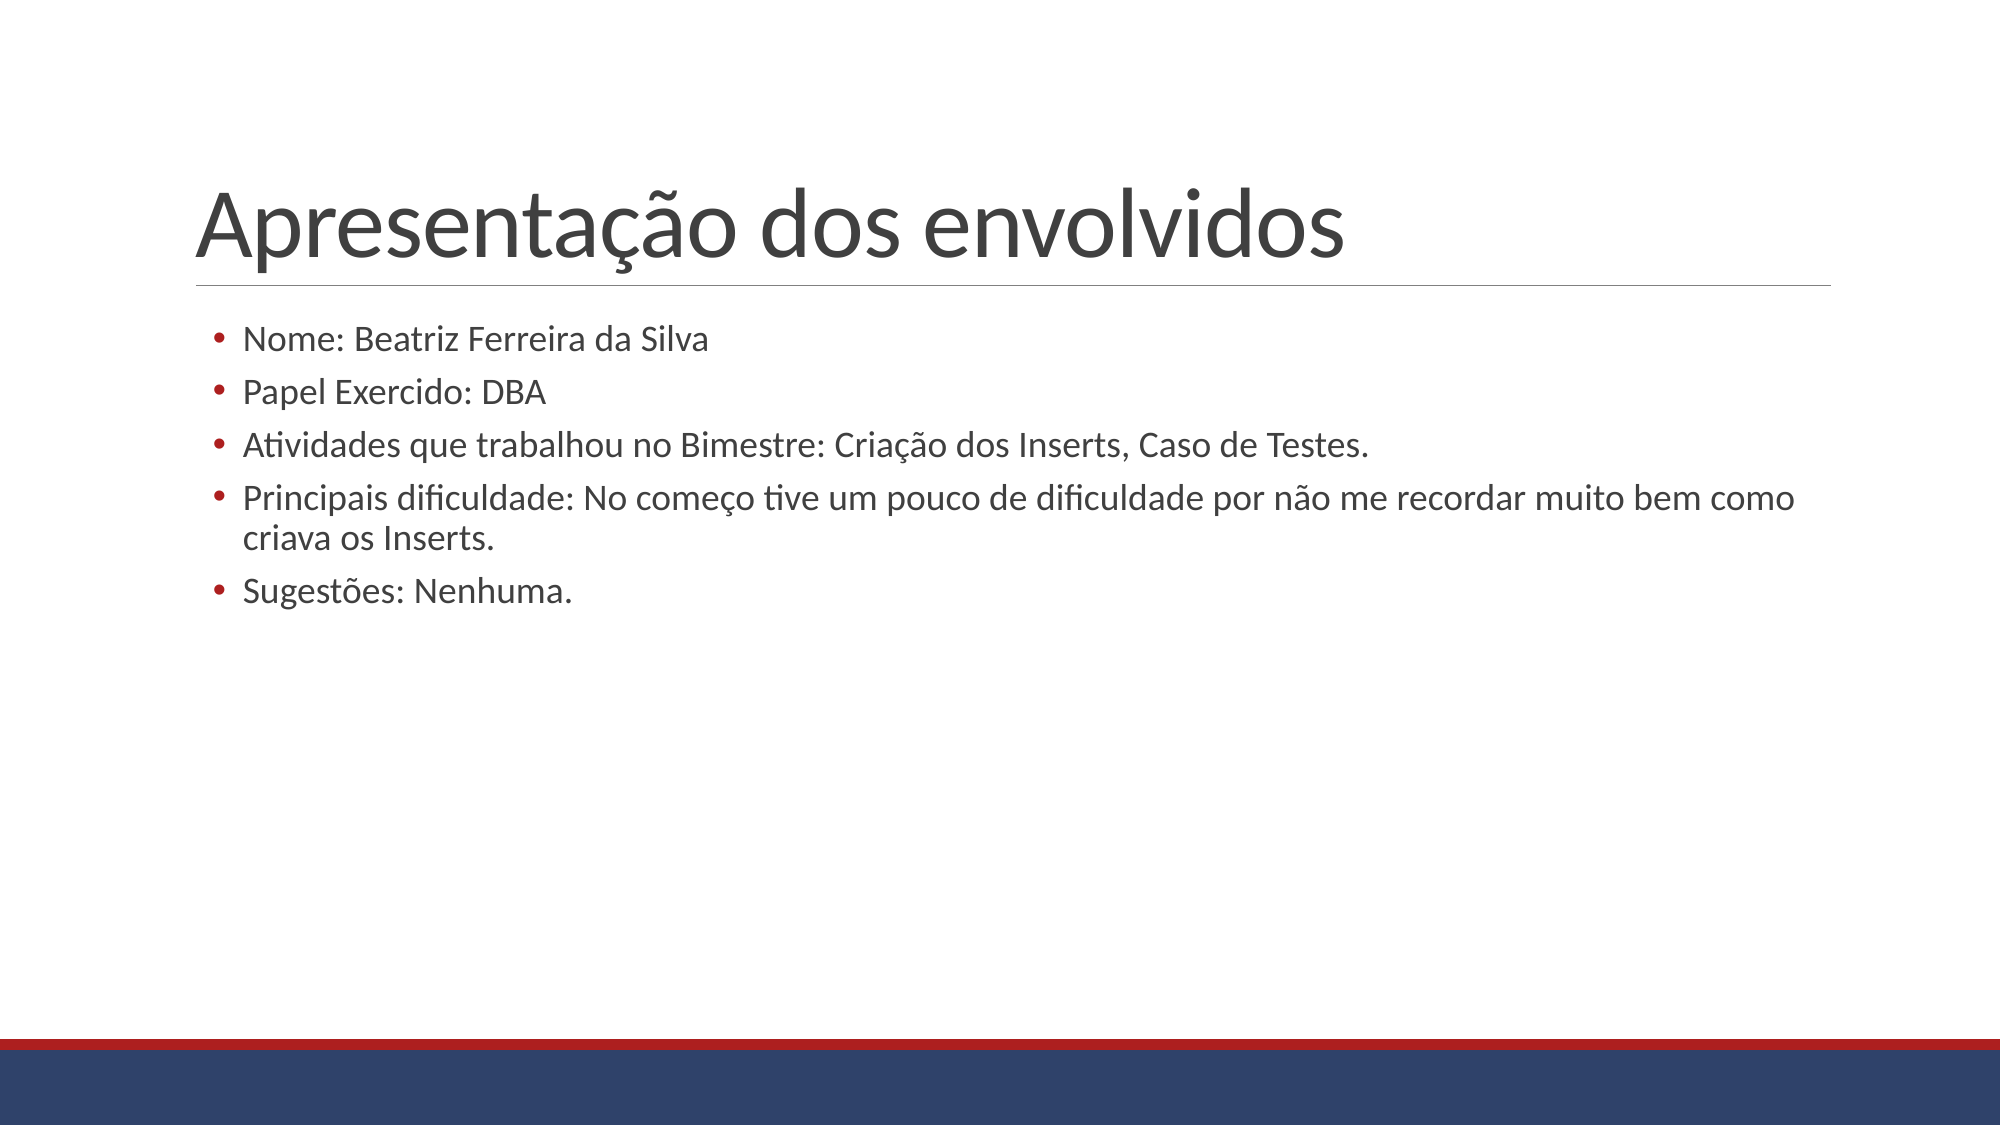

# Apresentação dos envolvidos
Nome: Beatriz Ferreira da Silva
Papel Exercido: DBA
Atividades que trabalhou no Bimestre: Criação dos Inserts, Caso de Testes.
Principais dificuldade: No começo tive um pouco de dificuldade por não me recordar muito bem como criava os Inserts.
Sugestões: Nenhuma.